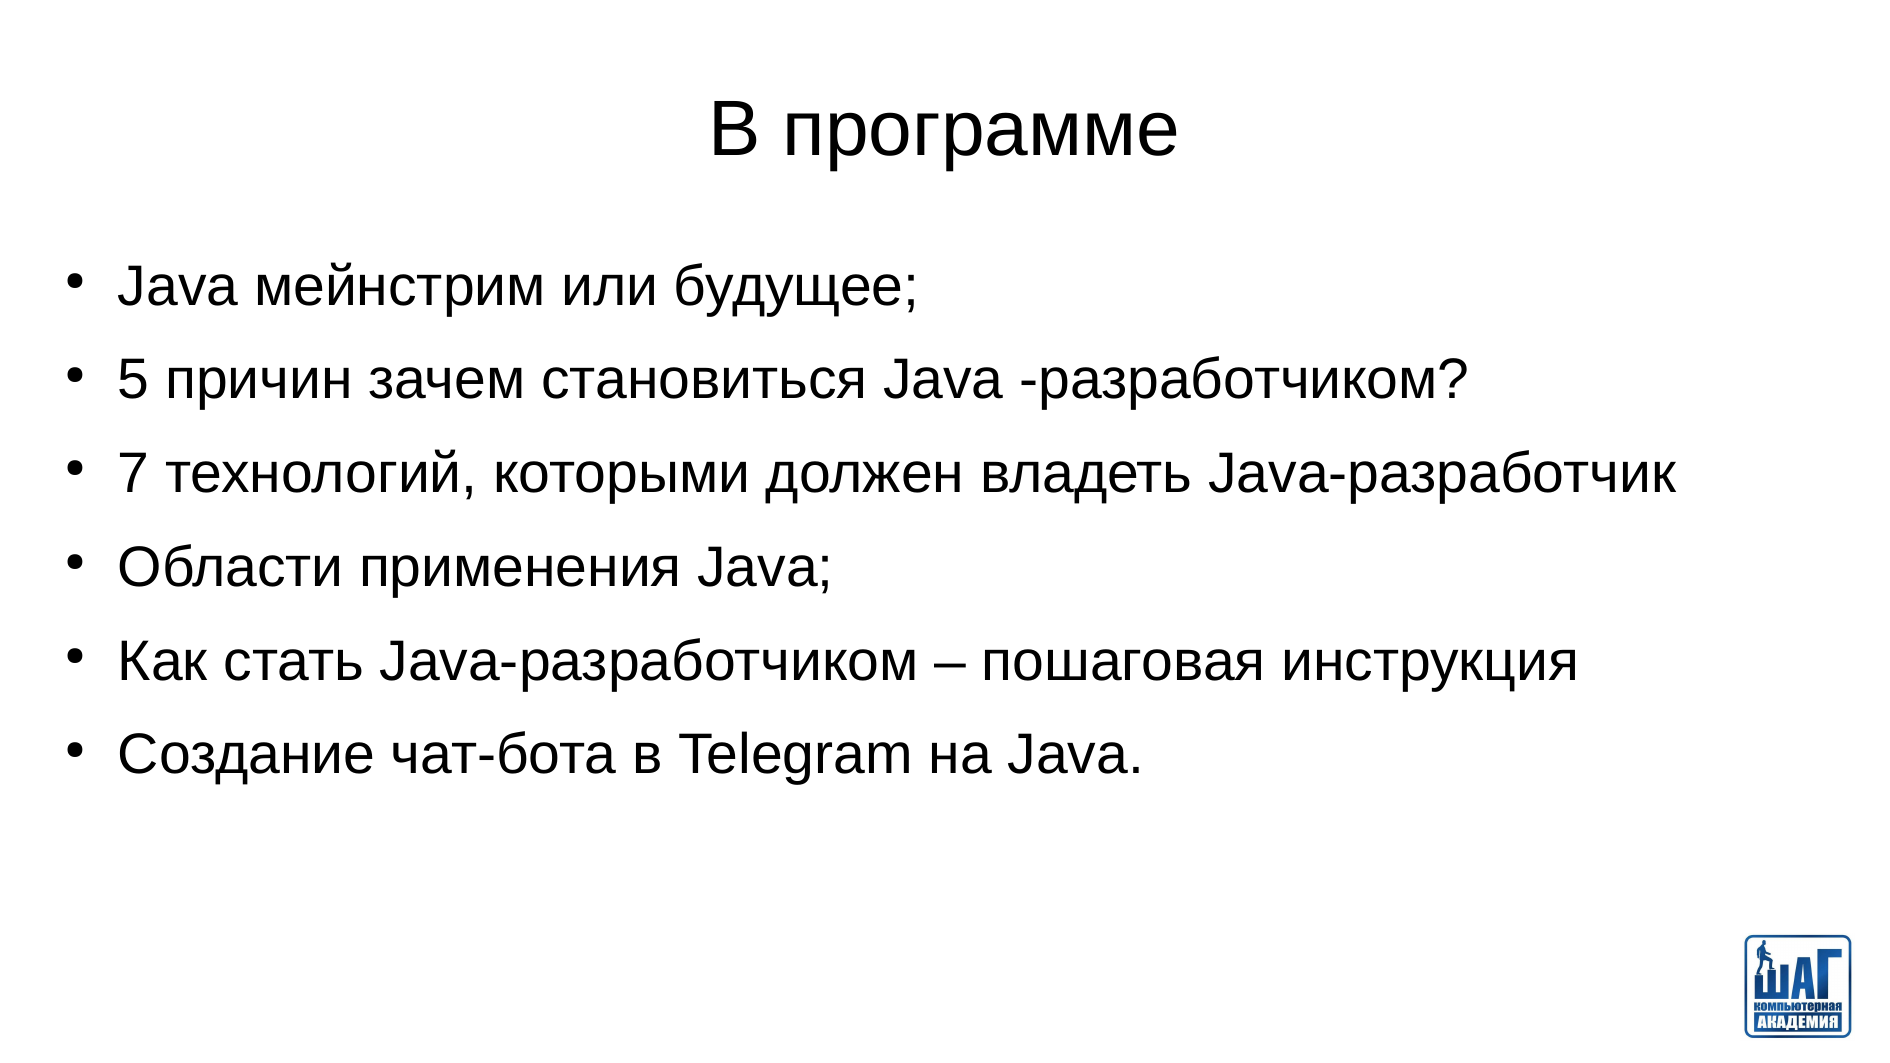

# В программе
Java мейнстрим или будущее;
5 причин зачем становиться Java -разработчиком?
7 технологий, которыми должен владеть Java-разработчик
Области применения Java;
Как стать Java-разработчиком – пошаговая инструкция
Создание чат-бота в Telegram на Java.